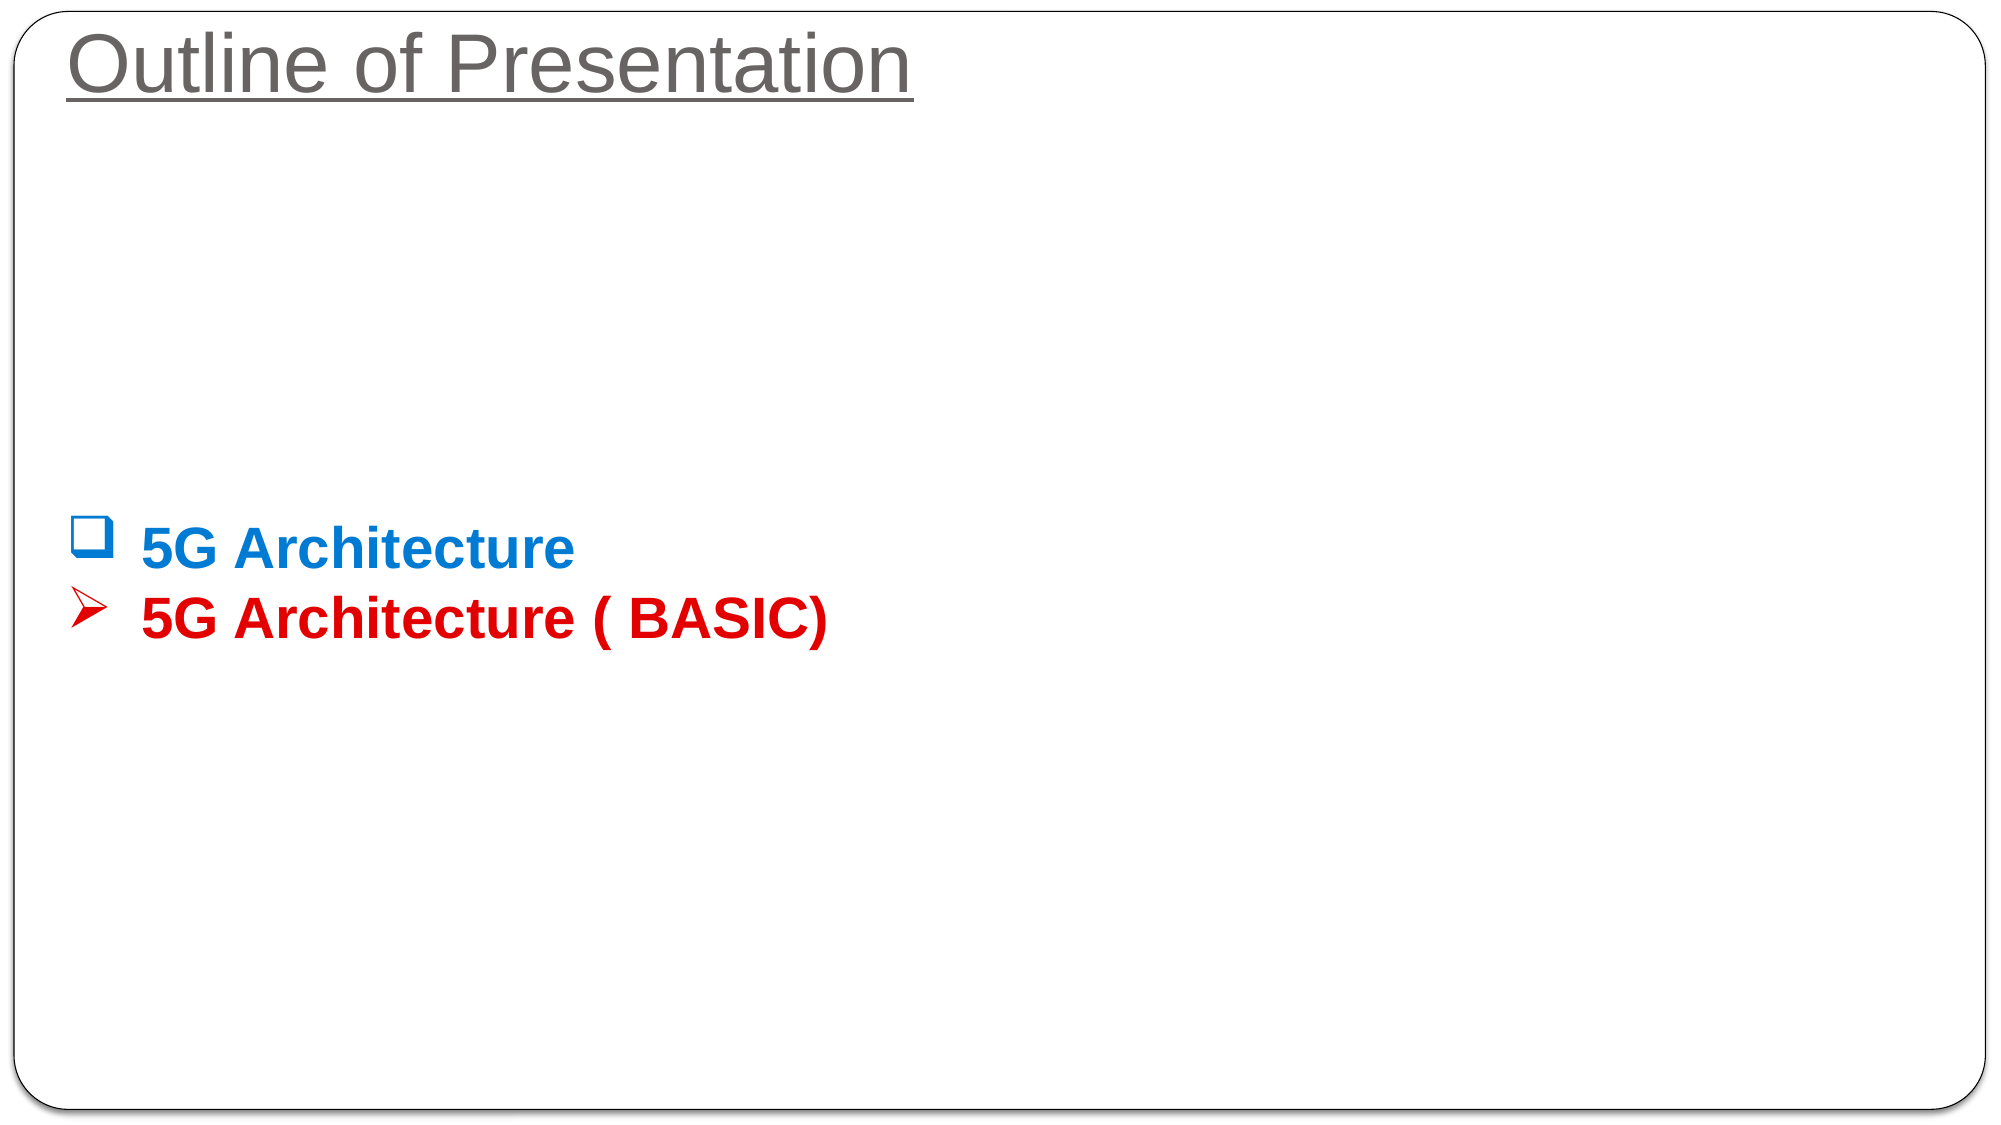

# Outline of Presentation
Overview of 5G Network and Architecture with Open and Virtualized RAN
Industrial Review
    QUALCOMM DEMO :     Transcript

5G Architecture
5G Architecture ( BASIC)
5G Architecture ( with O-RAN and V-RAN)
5G O-RAN / V-RAN Architecture Implementation by QUALCOMM
5G O-RAN / V-RAN Architecture Implementation by IIIT, KALYANI